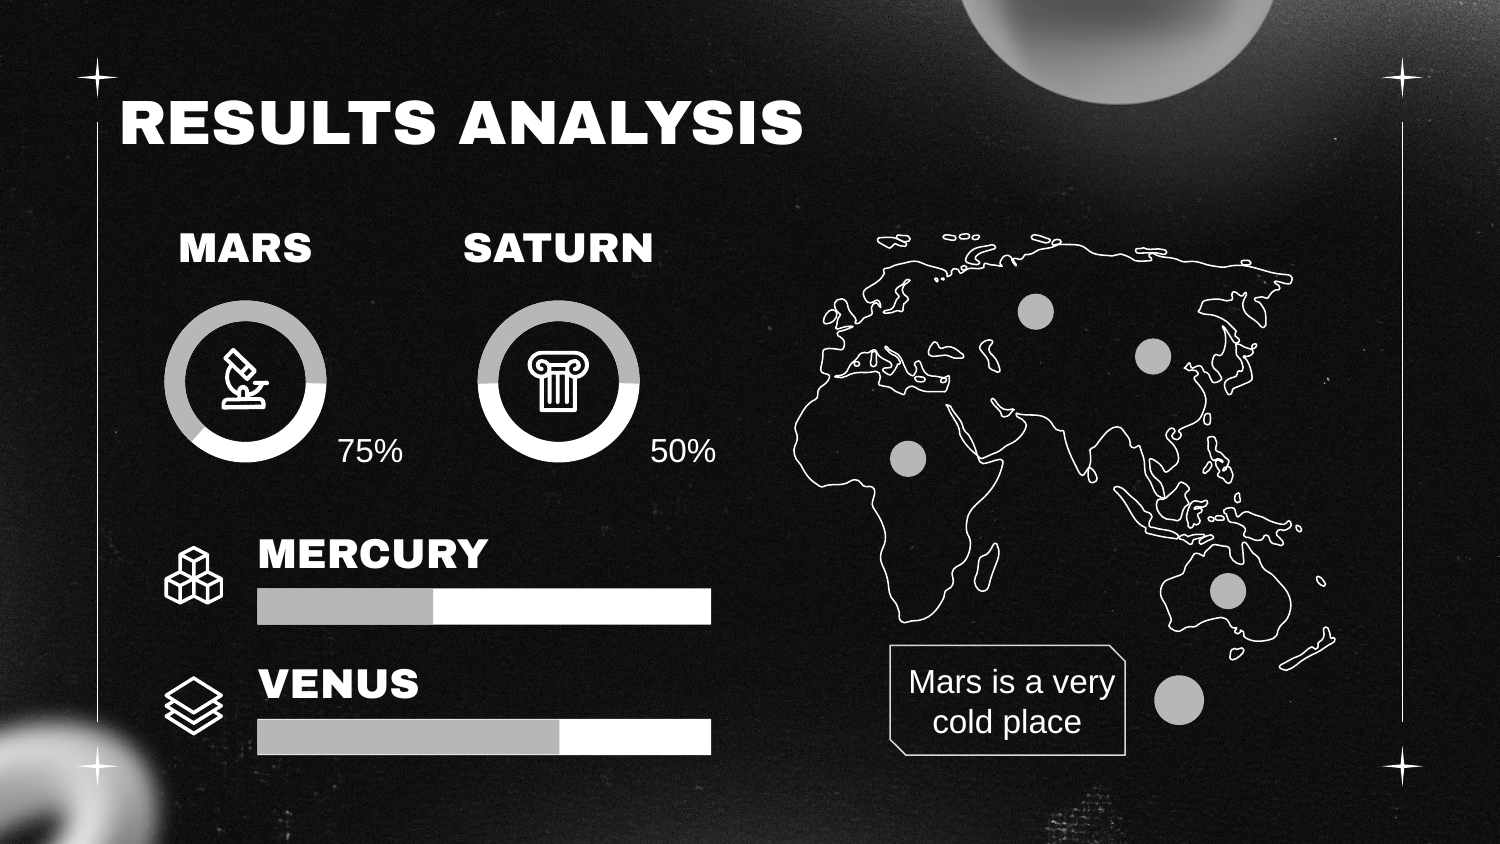

# RESULTS ANALYSIS
MARS
SATURN

75%
50%

MERCURY

VENUS
 Mars is a very cold place